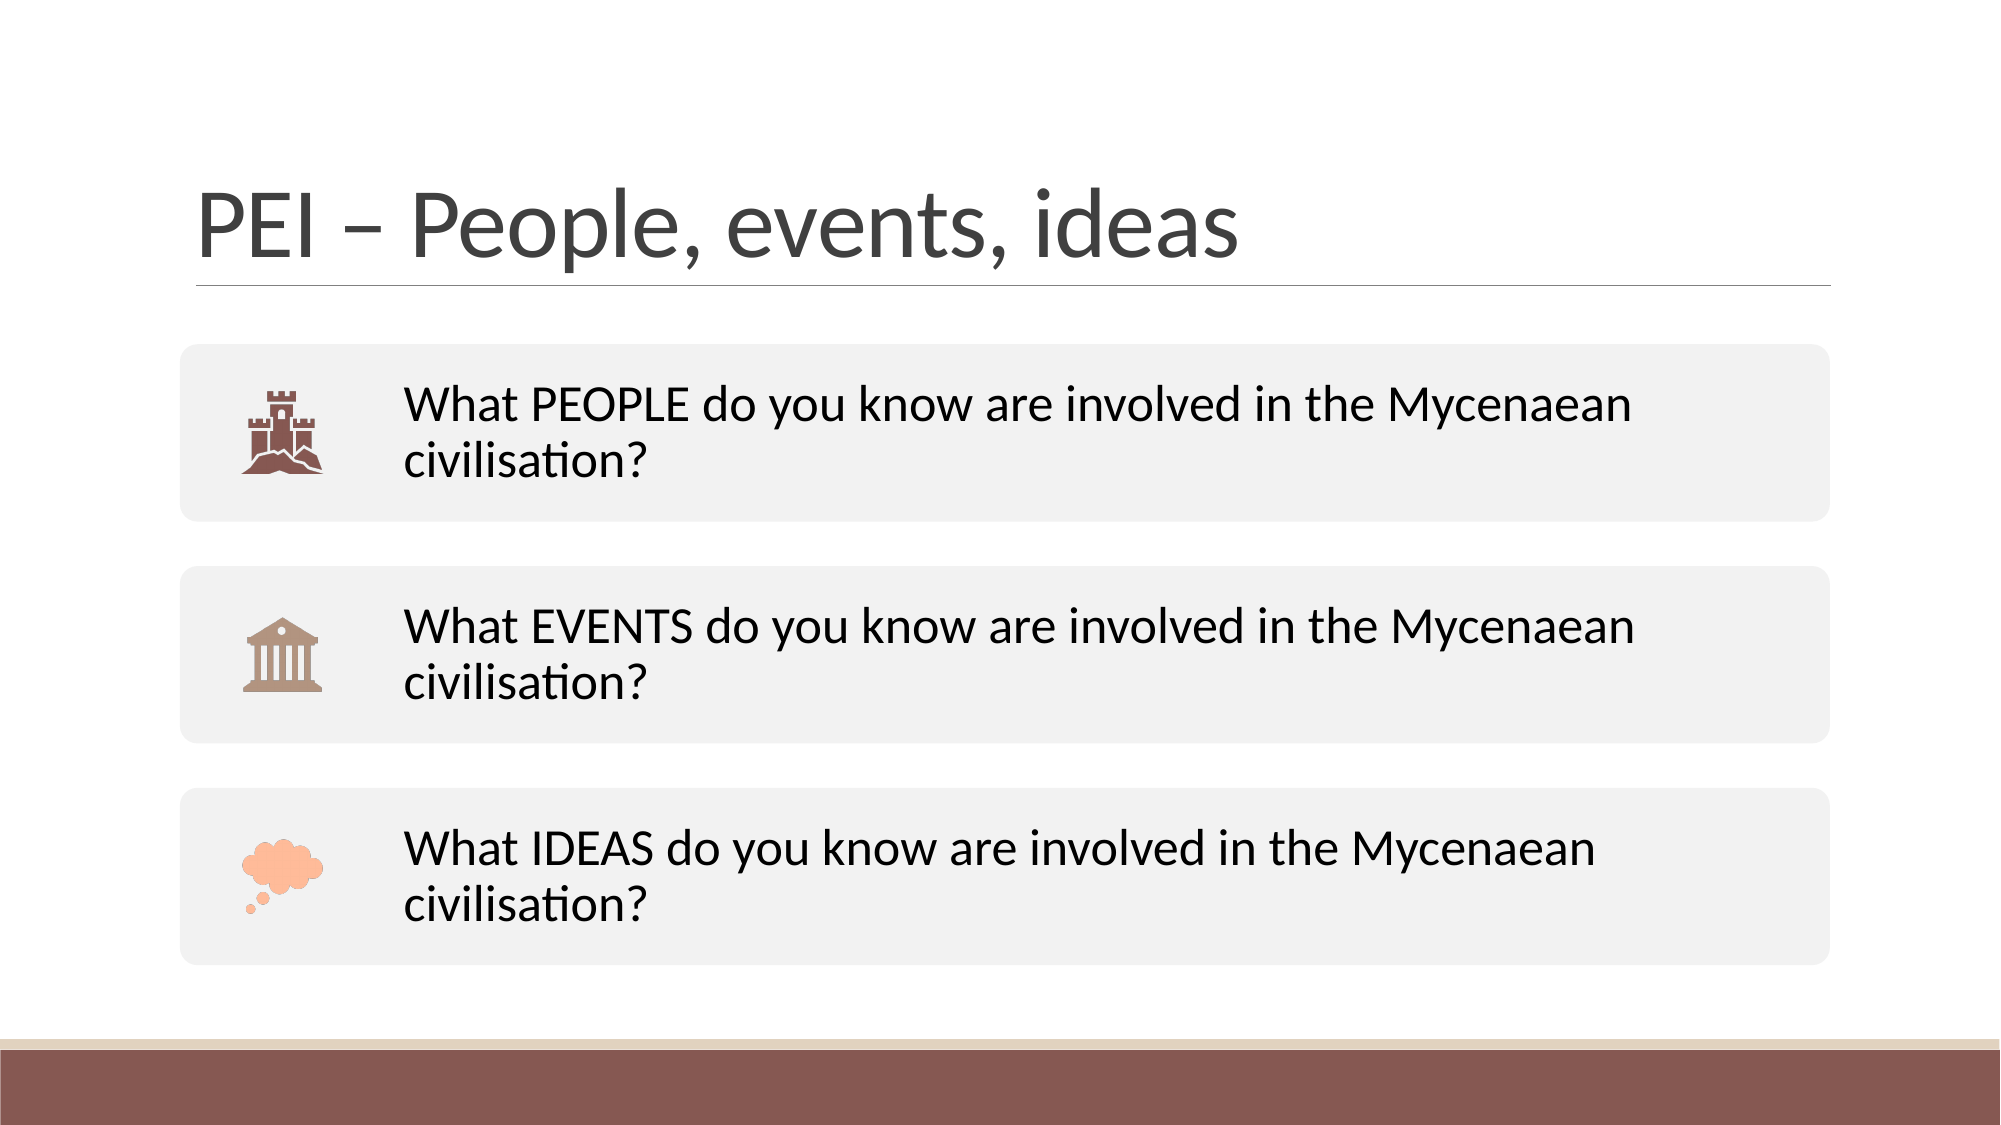

# PEI – People, events, ideas
What PEOPLE do you know are involved in the Mycenaean civilisation?
What EVENTS do you know are involved in the Mycenaean civilisation?
What IDEAS do you know are involved in the Mycenaean civilisation?